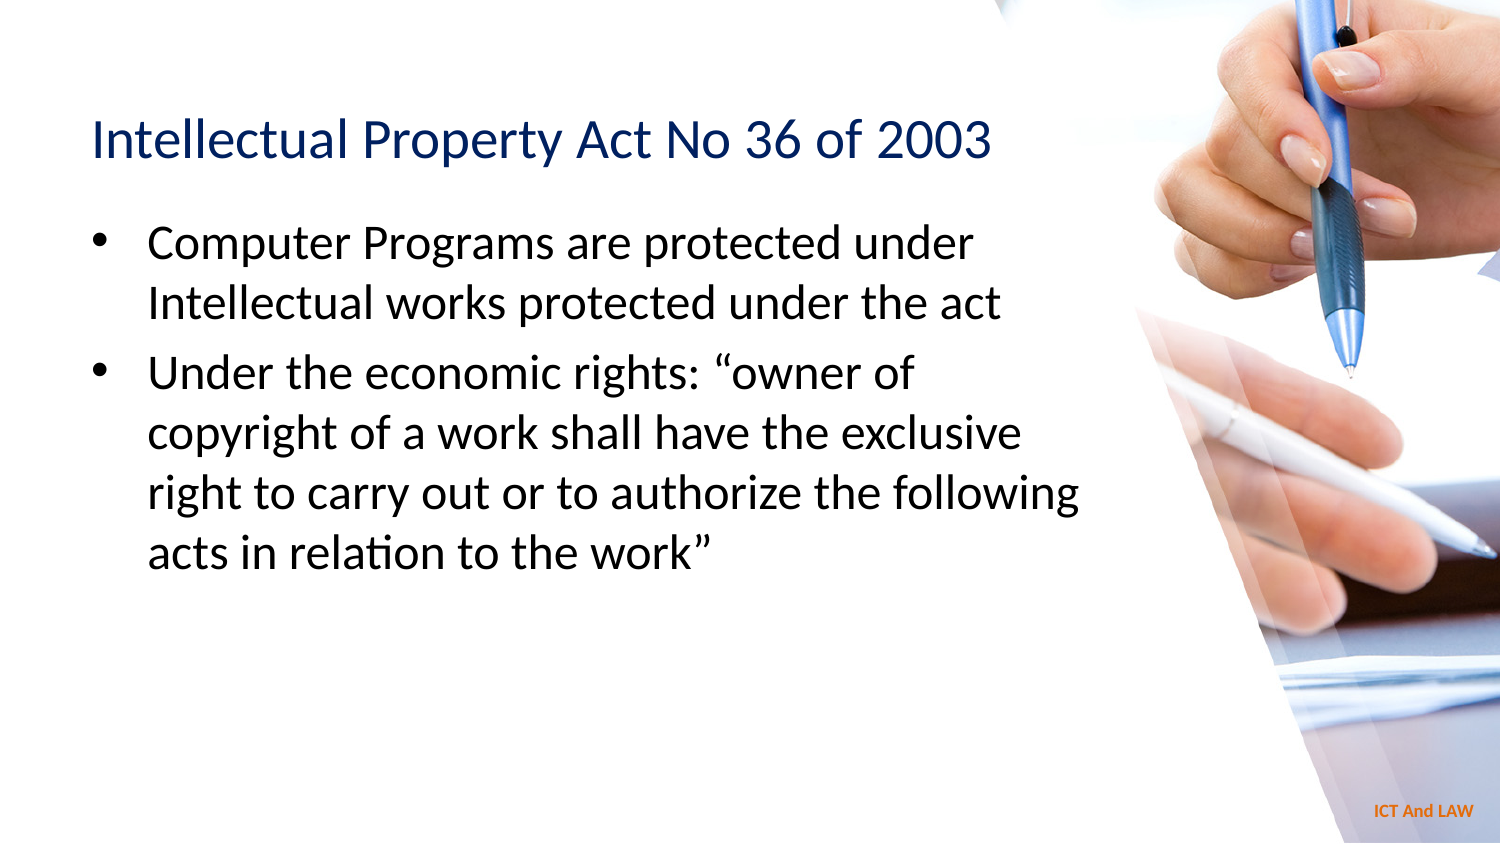

# Intellectual Property Act No 36 of 2003
Computer Programs are protected under Intellectual works protected under the act
Under the economic rights: “owner of copyright of a work shall have the exclusive right to carry out or to authorize the following acts in relation to the work”
ICT And LAW